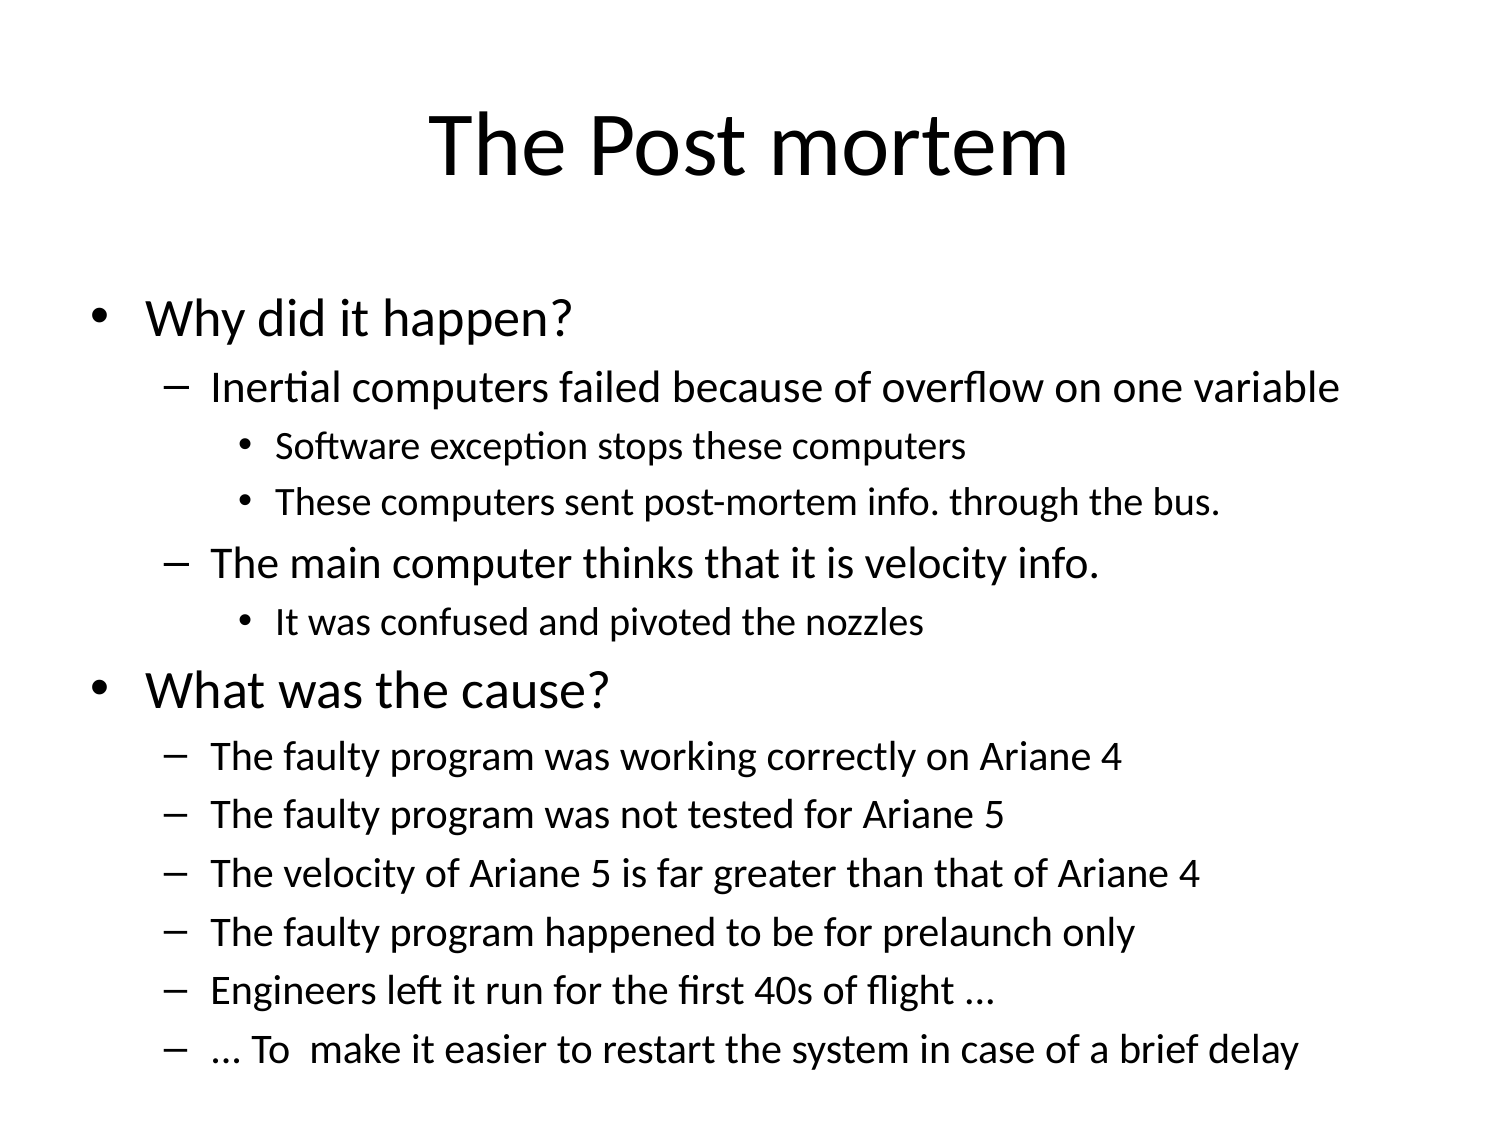

# The Post mortem
Why did it happen?
Inertial computers failed because of overflow on one variable
Software exception stops these computers
These computers sent post-mortem info. through the bus.
The main computer thinks that it is velocity info.
It was confused and pivoted the nozzles
What was the cause?
The faulty program was working correctly on Ariane 4
The faulty program was not tested for Ariane 5
The velocity of Ariane 5 is far greater than that of Ariane 4
The faulty program happened to be for prelaunch only
Engineers left it run for the first 40s of flight ...
... To  make it easier to restart the system in case of a brief delay